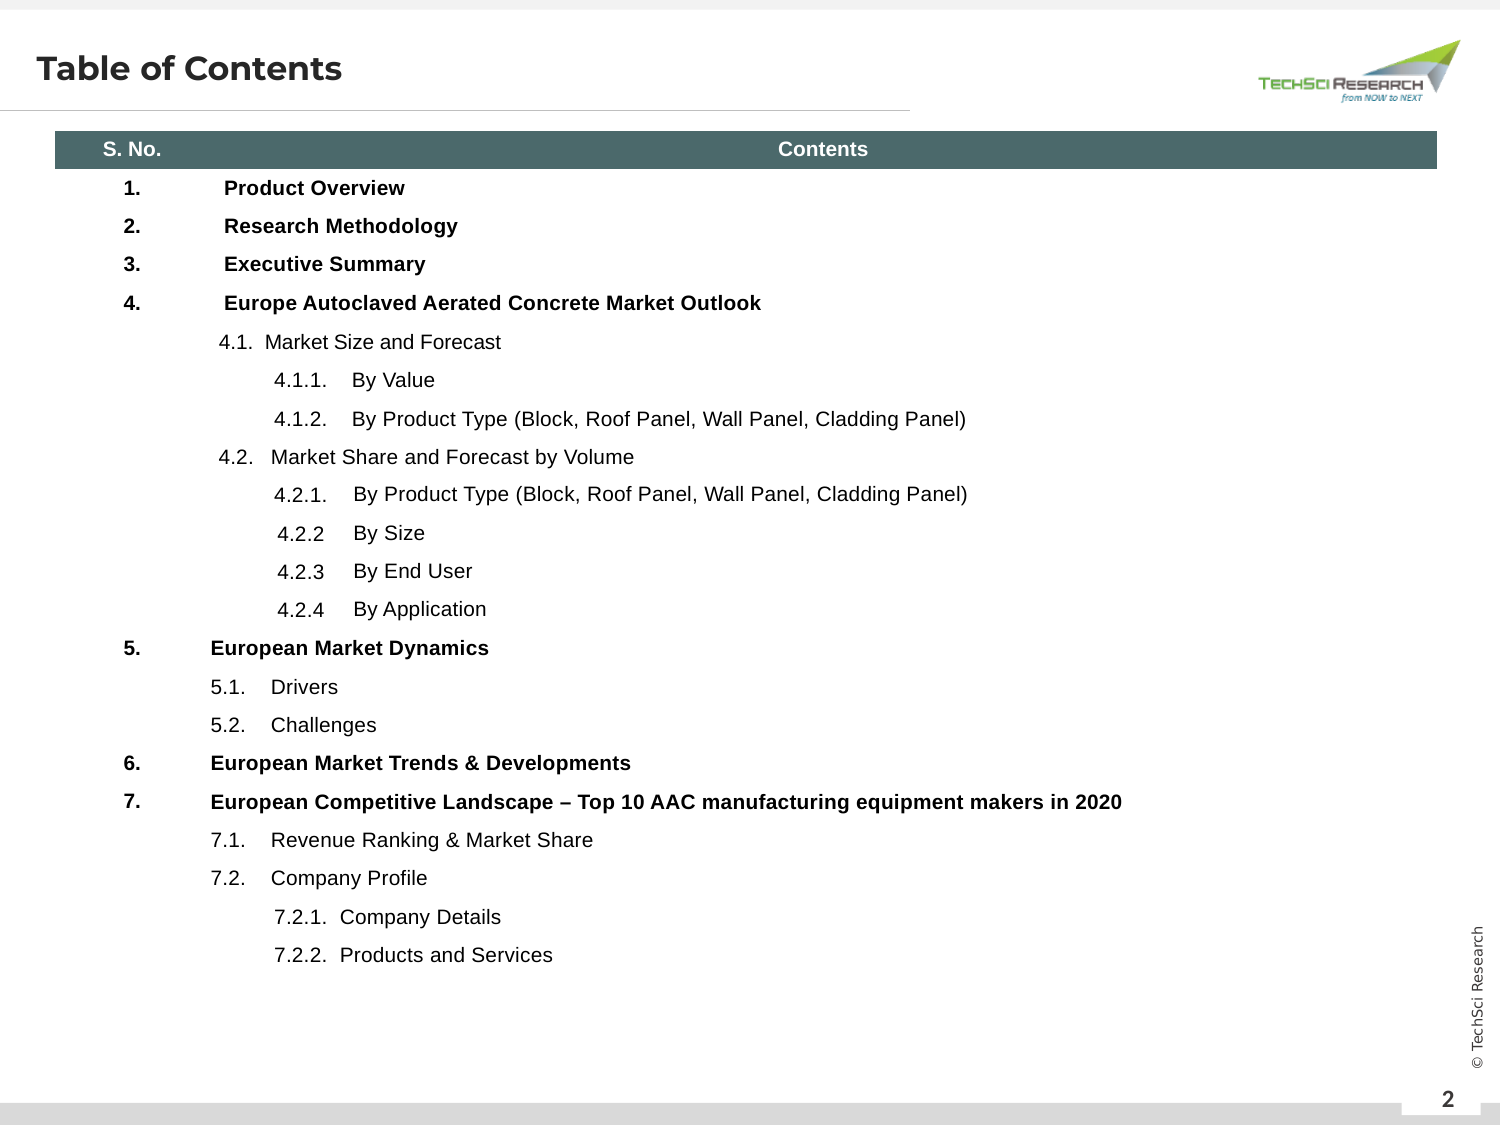

Table of Contents
| S. No. | Contents |  |  |
| --- | --- | --- | --- |
| 1. | Product Overview |  |  |
| 2. | Research Methodology |  |  |
| 3. | Executive Summary |  |  |
| 4. | Europe Autoclaved Aerated Concrete Market Outlook |  |  |
|  | 4.1. | Market Size and Forecast |  |
|  |  | 4.1.1. | By Value |
|  |  | 4.1.2. | By Product Type (Block, Roof Panel, Wall Panel, Cladding Panel) |
|  | 4.2. | Market Share and Forecast by Volume |  |
|  |  | 4.2.1. | By Product Type (Block, Roof Panel, Wall Panel, Cladding Panel) |
|  |  | 4.2.2 | By Size |
|  |  | 4.2.3 | By End User |
|  |  | 4.2.4 | By Application |
| 5. | European Market Dynamics | Real Fur Market Price Trend and Forecast | By Company |
|  | 5.1. | Drivers | By Value |
|  | 5.2. | Challenges |  |
| 6. | European Market Trends & Developments |  |  |
| 7. | European Competitive Landscape – Top 10 AAC manufacturing equipment makers in 2020 |  |  |
|  | 7.1. | Revenue Ranking & Market Share |  |
|  | 7.2. | Company Profile |  |
|  |  | 7.2.1. | Company Details |
|  |  | 7.2.2. | Products and Services |